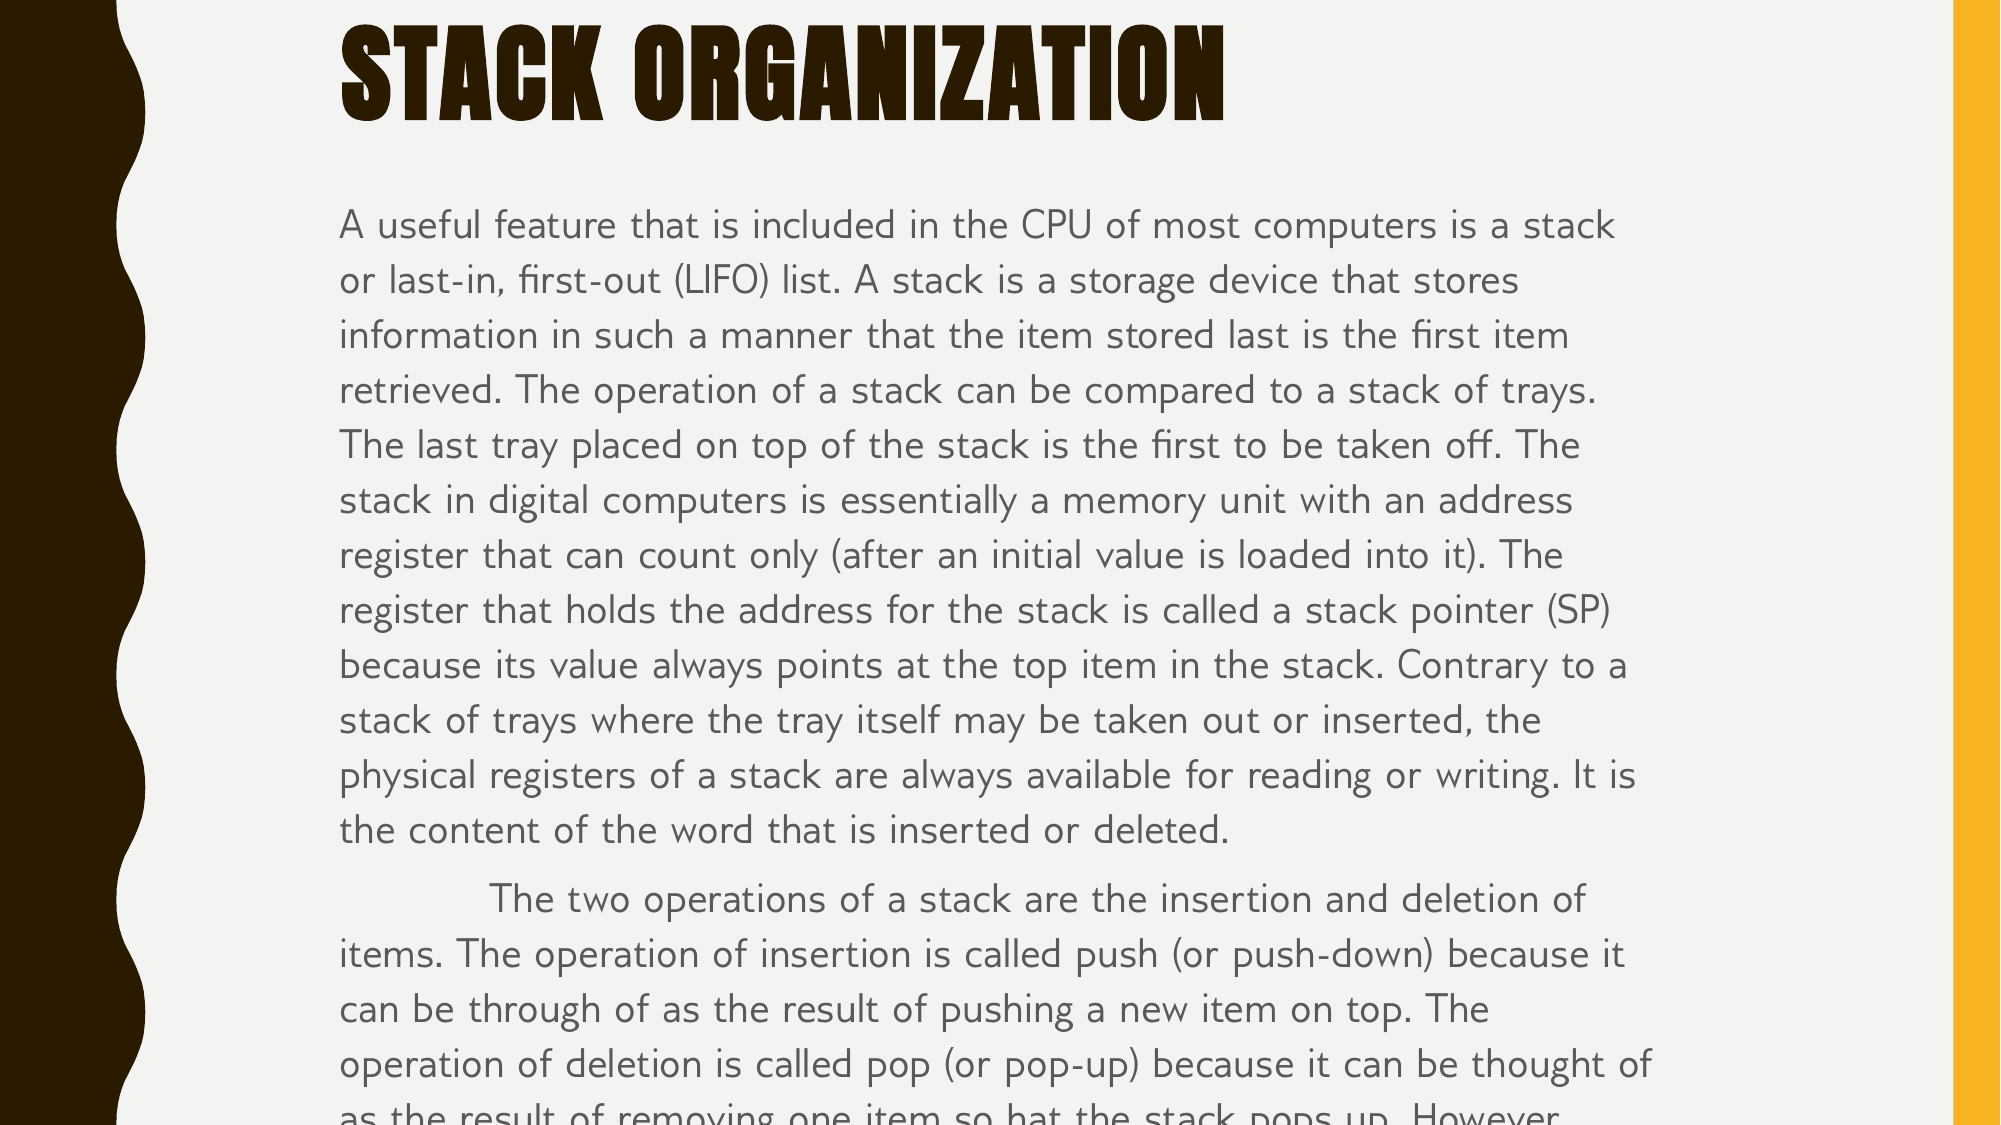

# STACK ORGANIZATION
A useful feature that is included in the CPU of most computers is a stack or last-in, first-out (LIFO) list. A stack is a storage device that stores information in such a manner that the item stored last is the first item retrieved. The operation of a stack can be compared to a stack of trays. The last tray placed on top of the stack is the first to be taken off. The stack in digital computers is essentially a memory unit with an address register that can count only (after an initial value is loaded into it). The register that holds the address for the stack is called a stack pointer (SP) because its value always points at the top item in the stack. Contrary to a stack of trays where the tray itself may be taken out or inserted, the physical registers of a stack are always available for reading or writing. It is the content of the word that is inserted or deleted.
	The two operations of a stack are the insertion and deletion of items. The operation of insertion is called push (or push-down) because it can be through of as the result of pushing a new item on top. The operation of deletion is called pop (or pop-up) because it can be thought of as the result of removing one item so hat the stack pops up. However, nothing is pushed or popped in a computer stack. these operation are simulated by incrementing or decrementing the stack pointer register.